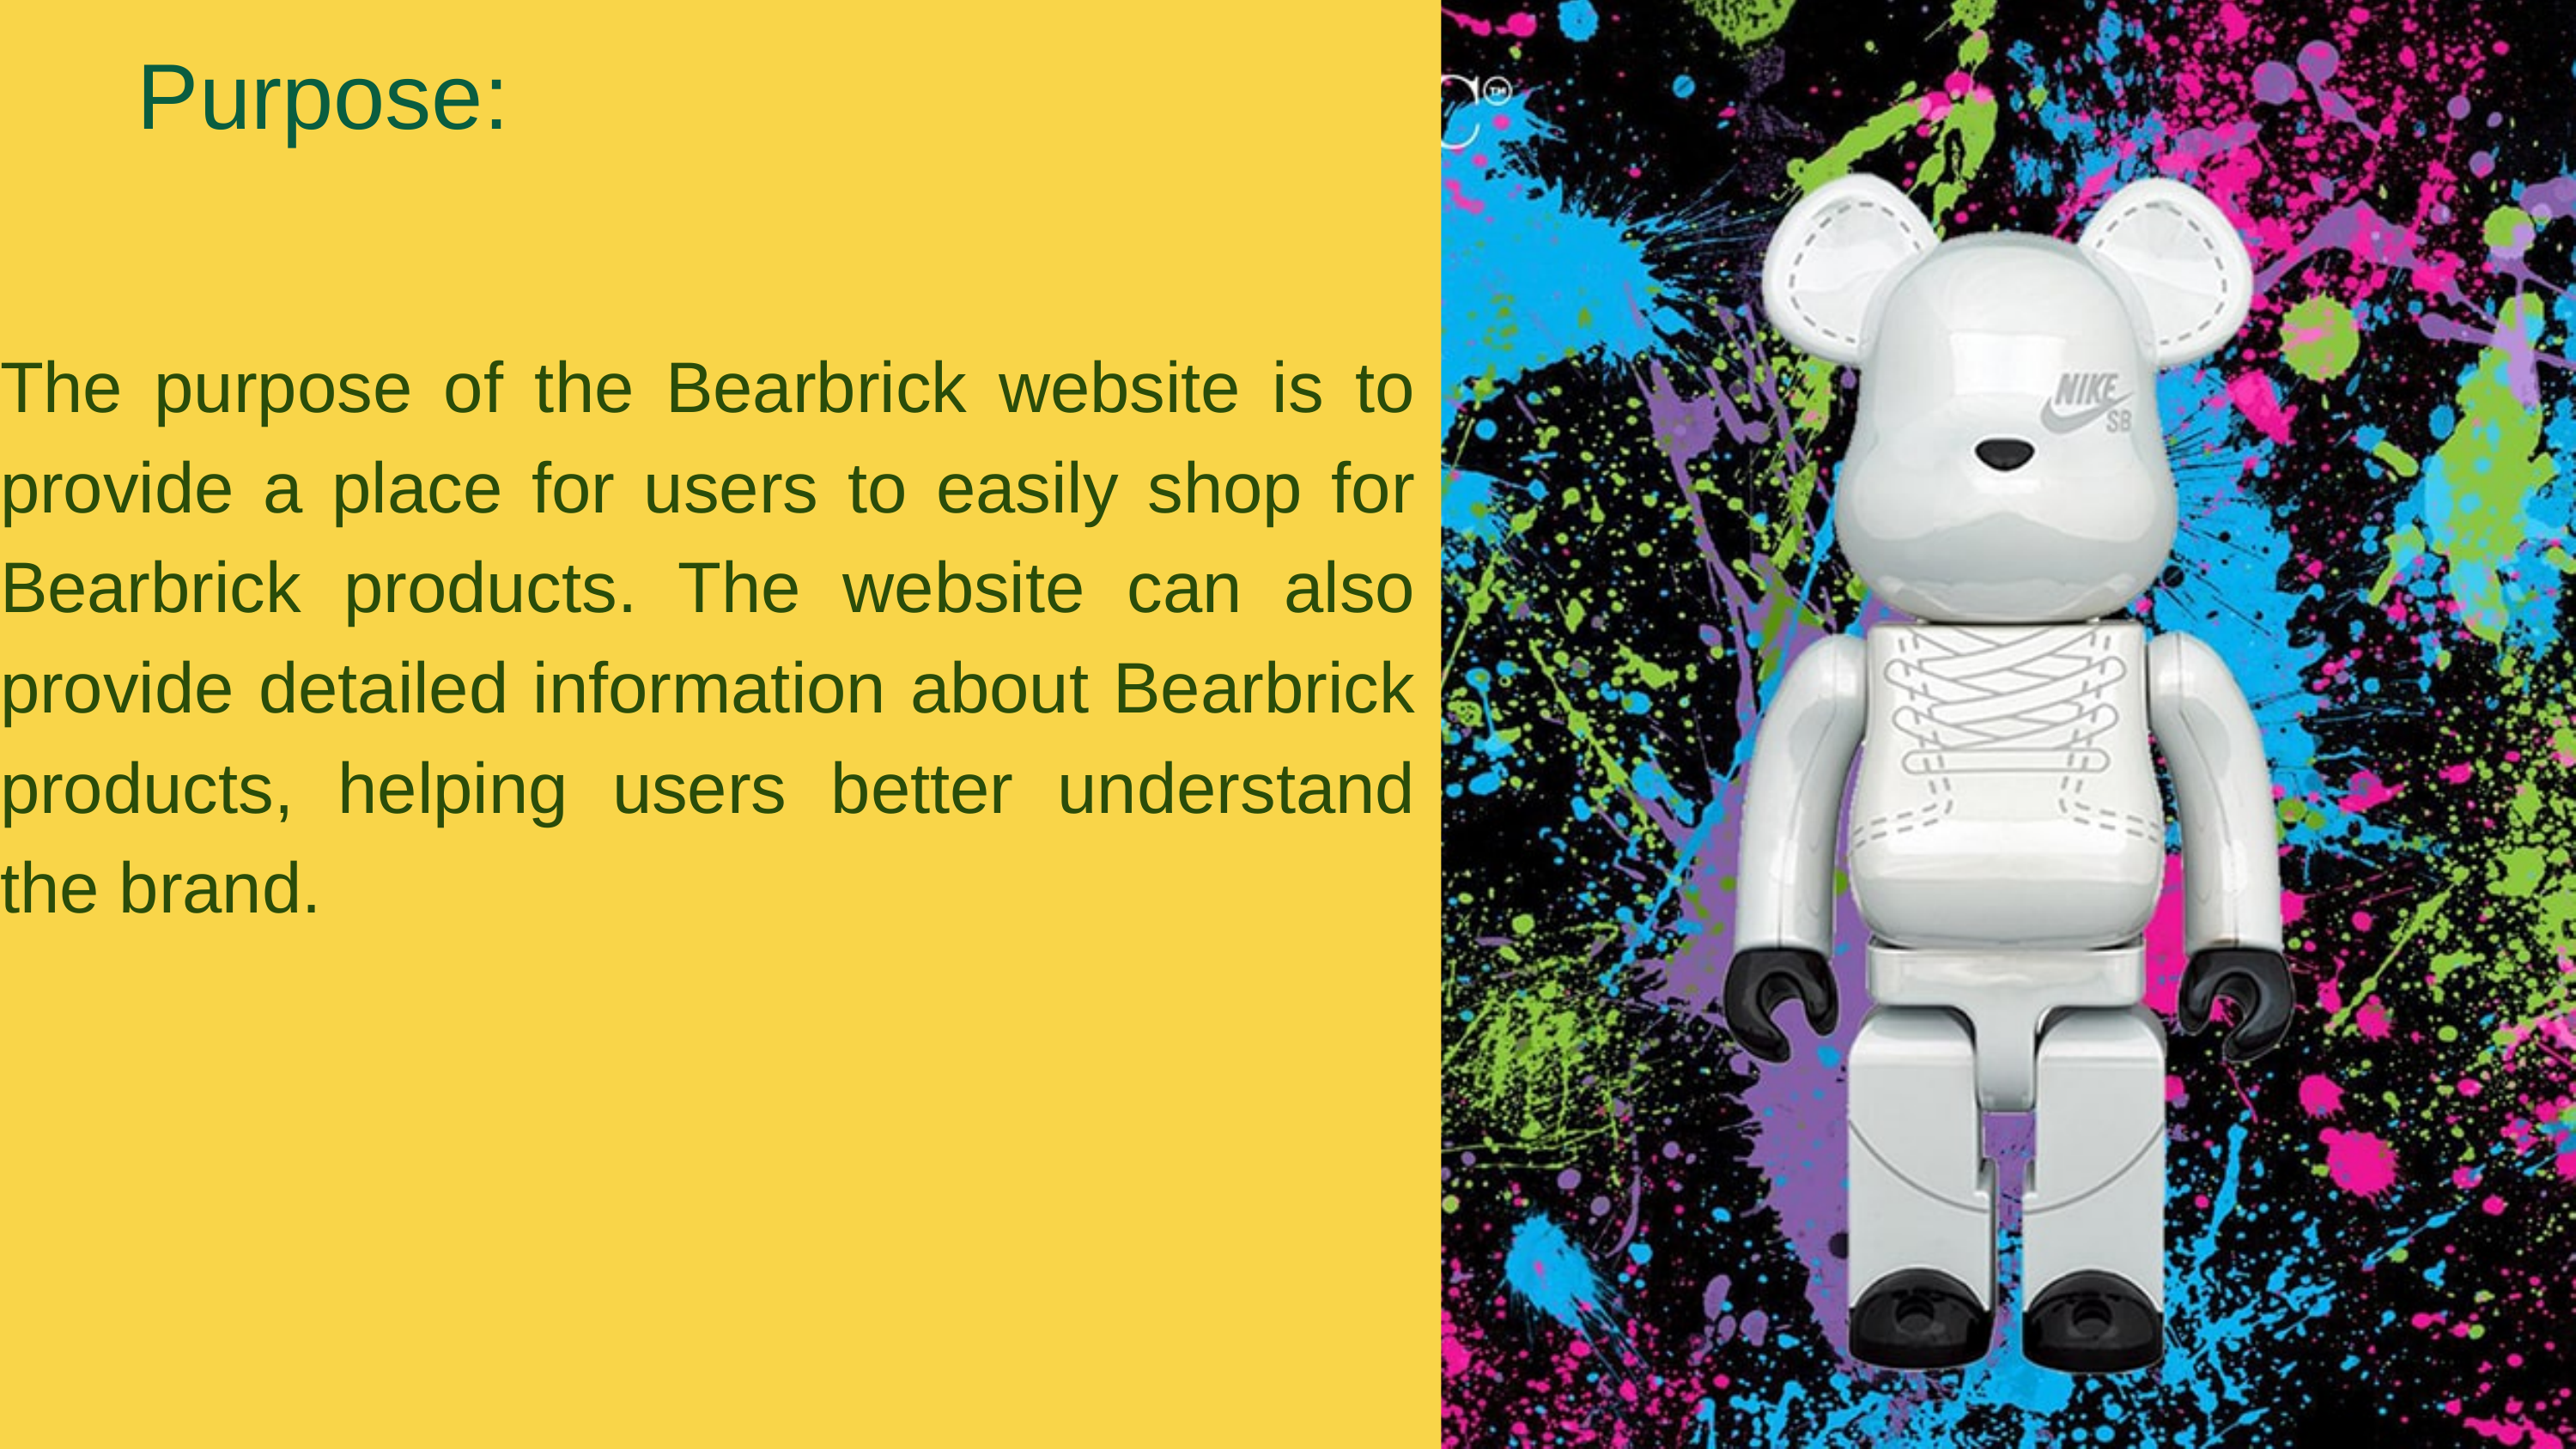

Purpose:
The purpose of the Bearbrick website is to provide a place for users to easily shop for Bearbrick products. The website can also provide detailed information about Bearbrick products, helping users better understand the brand.